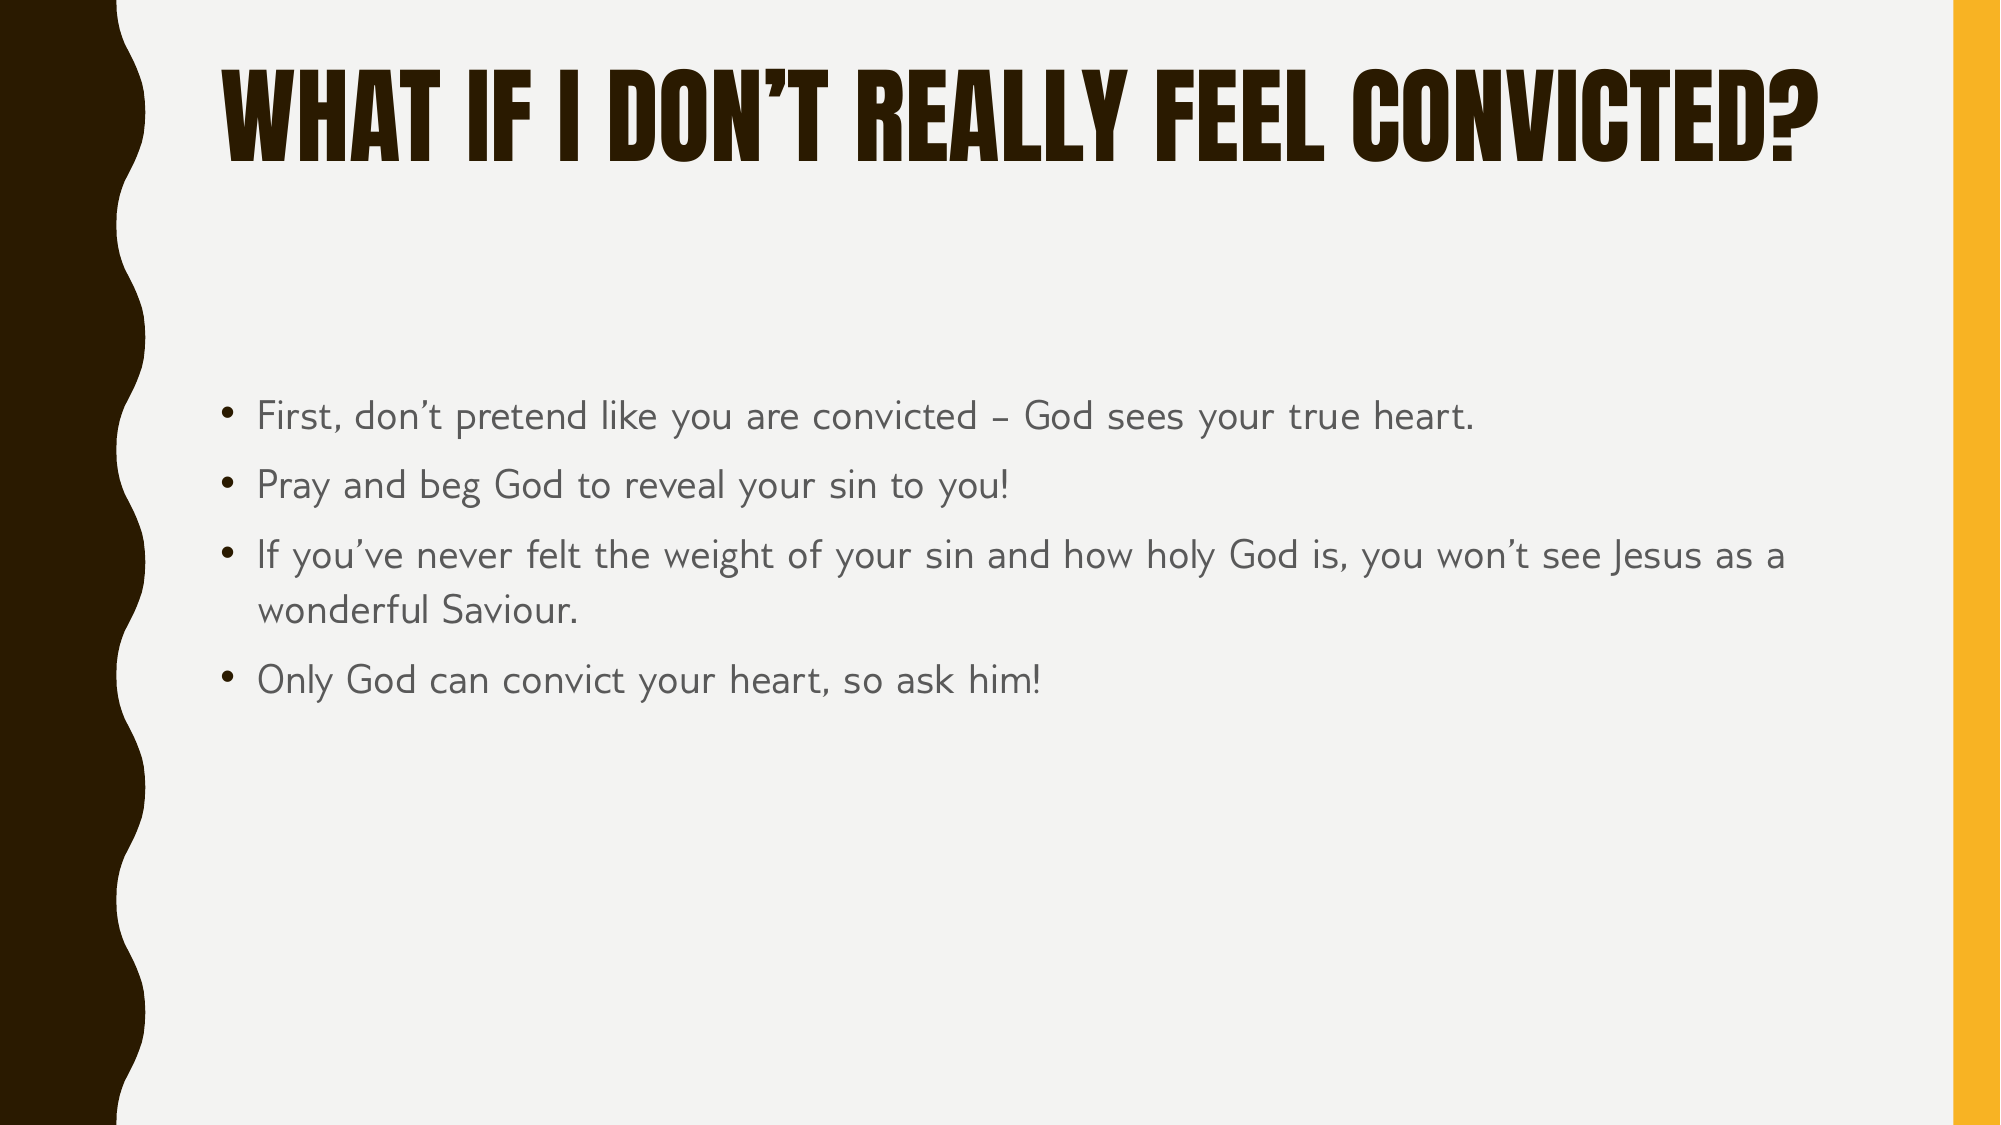

# WHAT IF I DON’T REALLY FEEL CONVICTED?
First, don’t pretend like you are convicted – God sees your true heart.
Pray and beg God to reveal your sin to you!
If you’ve never felt the weight of your sin and how holy God is, you won’t see Jesus as a wonderful Saviour.
Only God can convict your heart, so ask him!